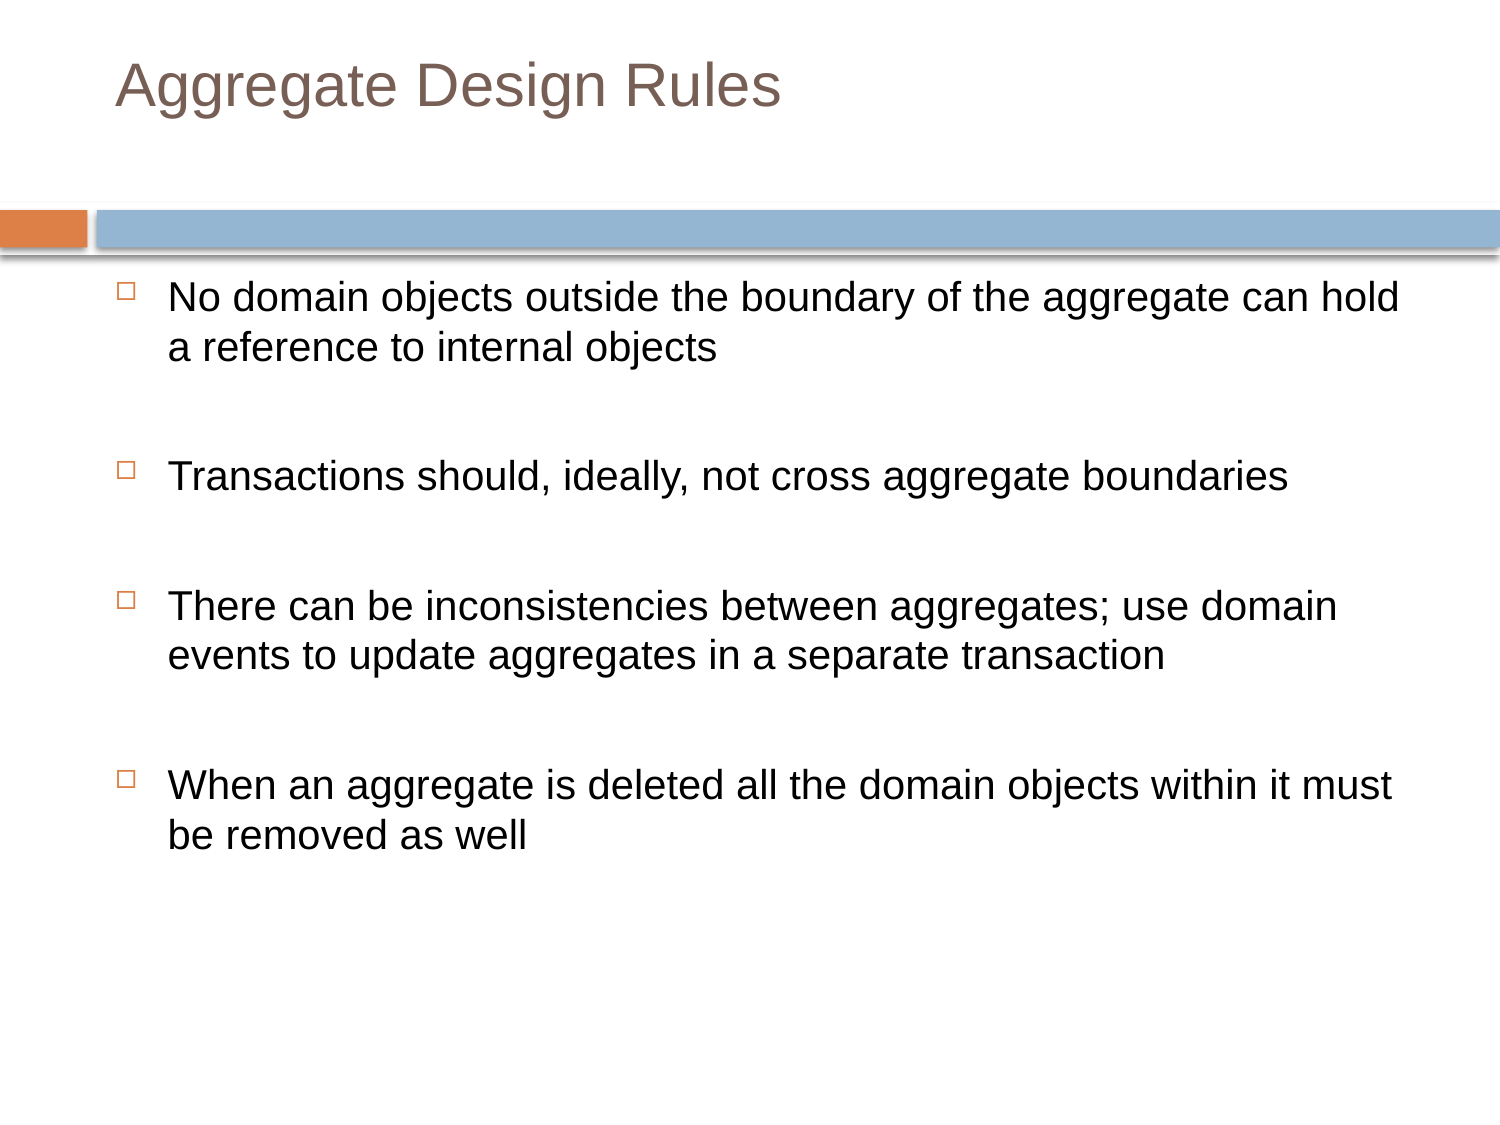

# Aggregate Design Rules
No domain objects outside the boundary of the aggregate can hold a reference to internal objects

Transactions should, ideally, not cross aggregate boundaries

There can be inconsistencies between aggregates; use domain events to update aggregates in a separate transaction

When an aggregate is deleted all the domain objects within it must be removed as well